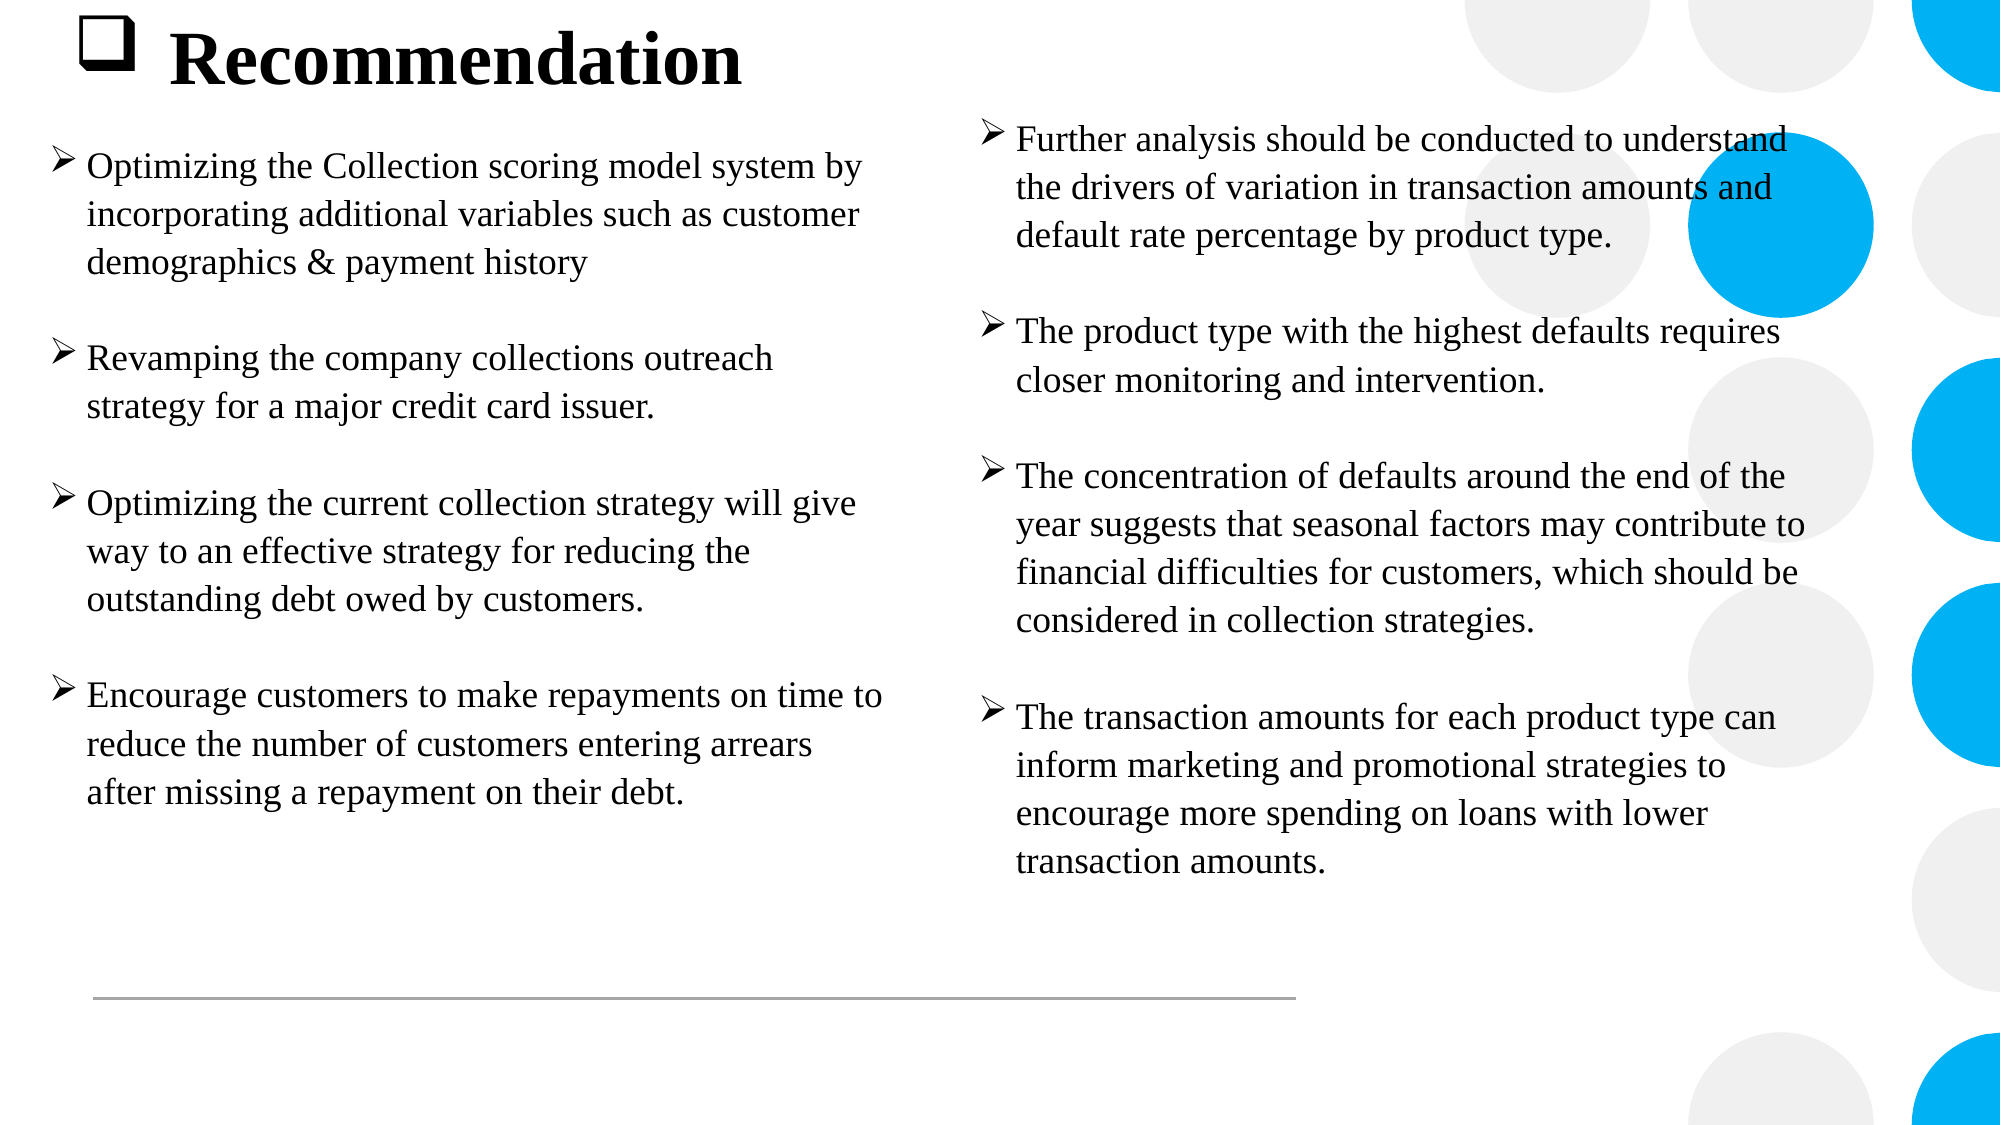

# Recommendation
Further analysis should be conducted to understand the drivers of variation in transaction amounts and default rate percentage by product type.

The product type with the highest defaults requires closer monitoring and intervention.

The concentration of defaults around the end of the year suggests that seasonal factors may contribute to financial difficulties for customers, which should be considered in collection strategies.

The transaction amounts for each product type can inform marketing and promotional strategies to encourage more spending on loans with lower transaction amounts.

Optimizing the Collection scoring model system by incorporating additional variables such as customer demographics & payment history

Revamping the company collections outreach strategy for a major credit card issuer.

Optimizing the current collection strategy will give way to an effective strategy for reducing the outstanding debt owed by customers.

Encourage customers to make repayments on time to reduce the number of customers entering arrears after missing a repayment on their debt.